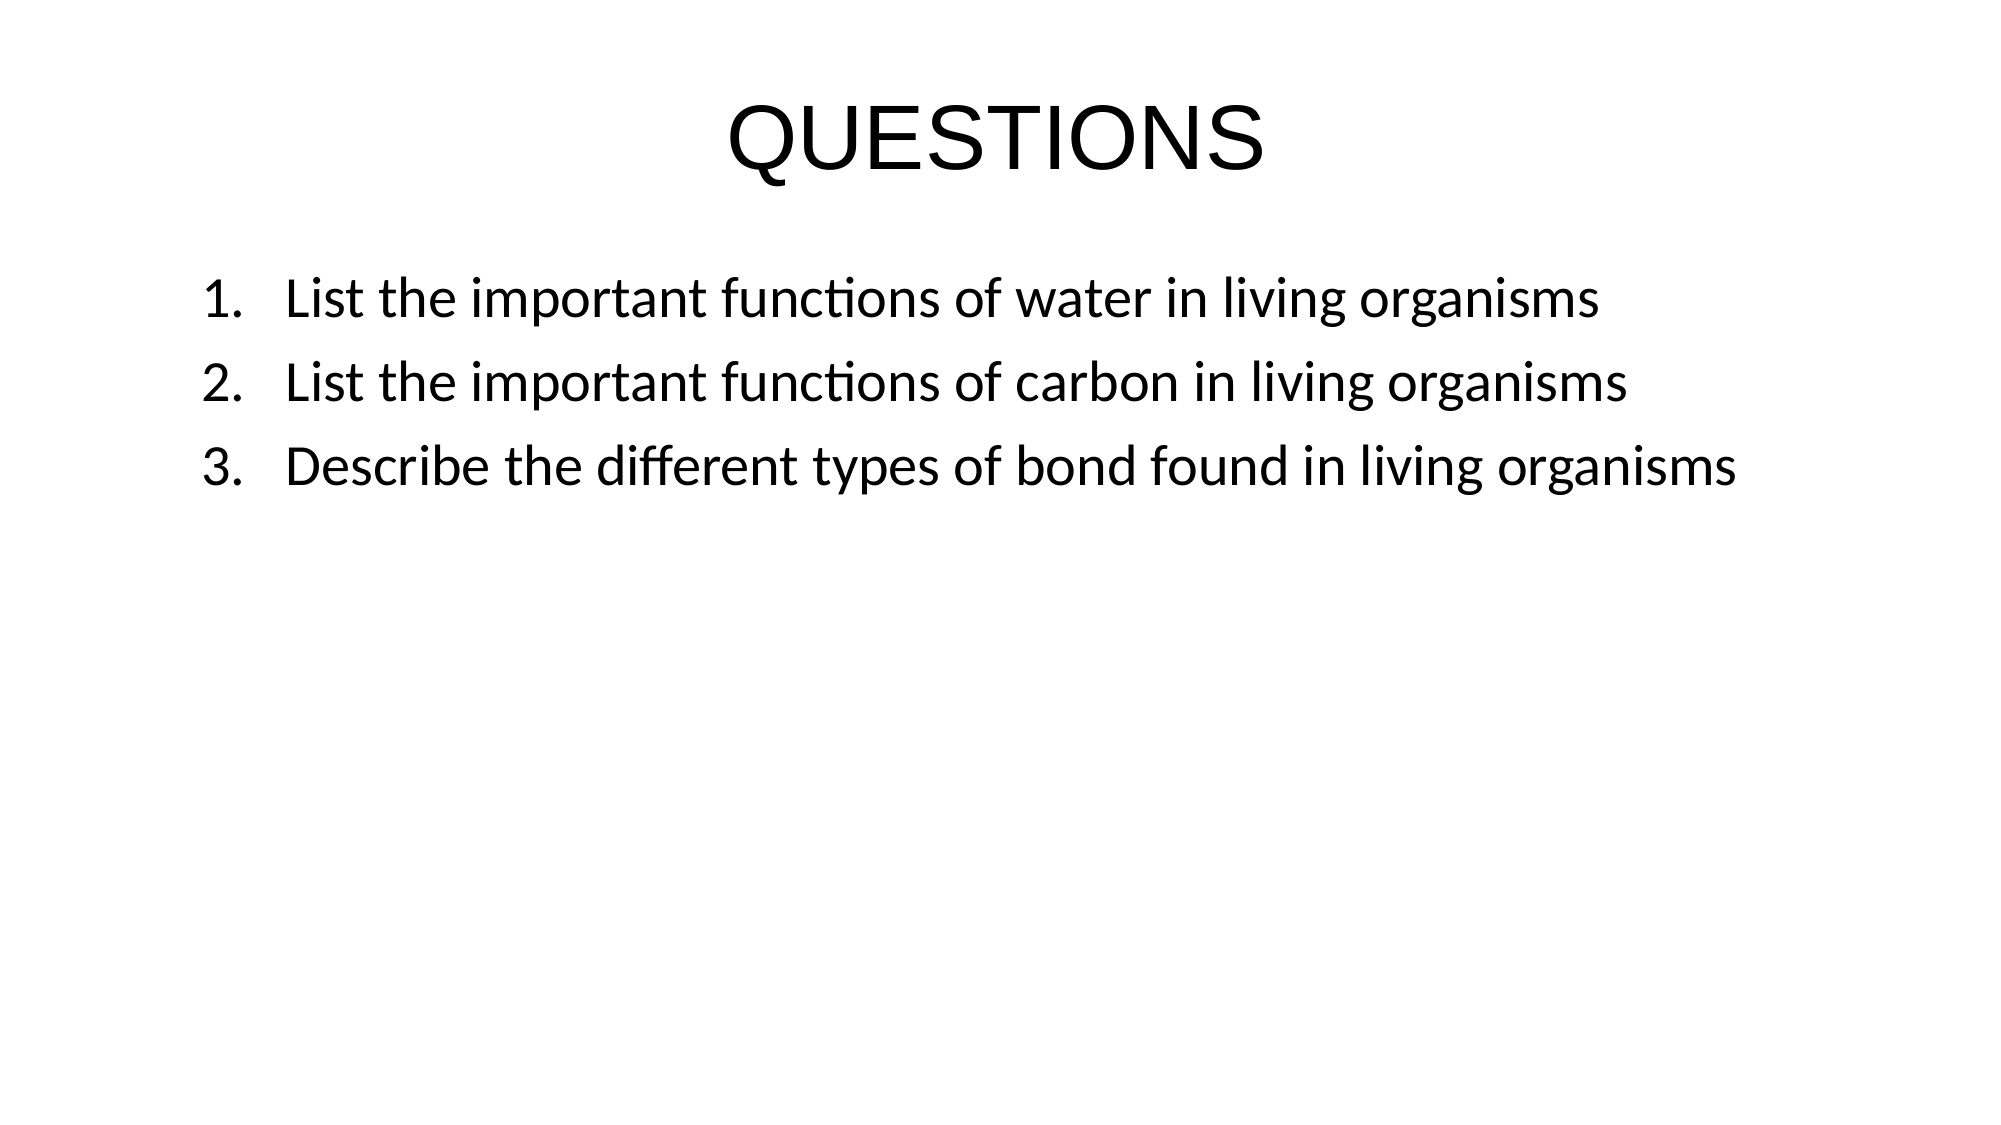

# QUESTIONS
List the important functions of water in living organisms
List the important functions of carbon in living organisms
Describe the different types of bond found in living organisms
16